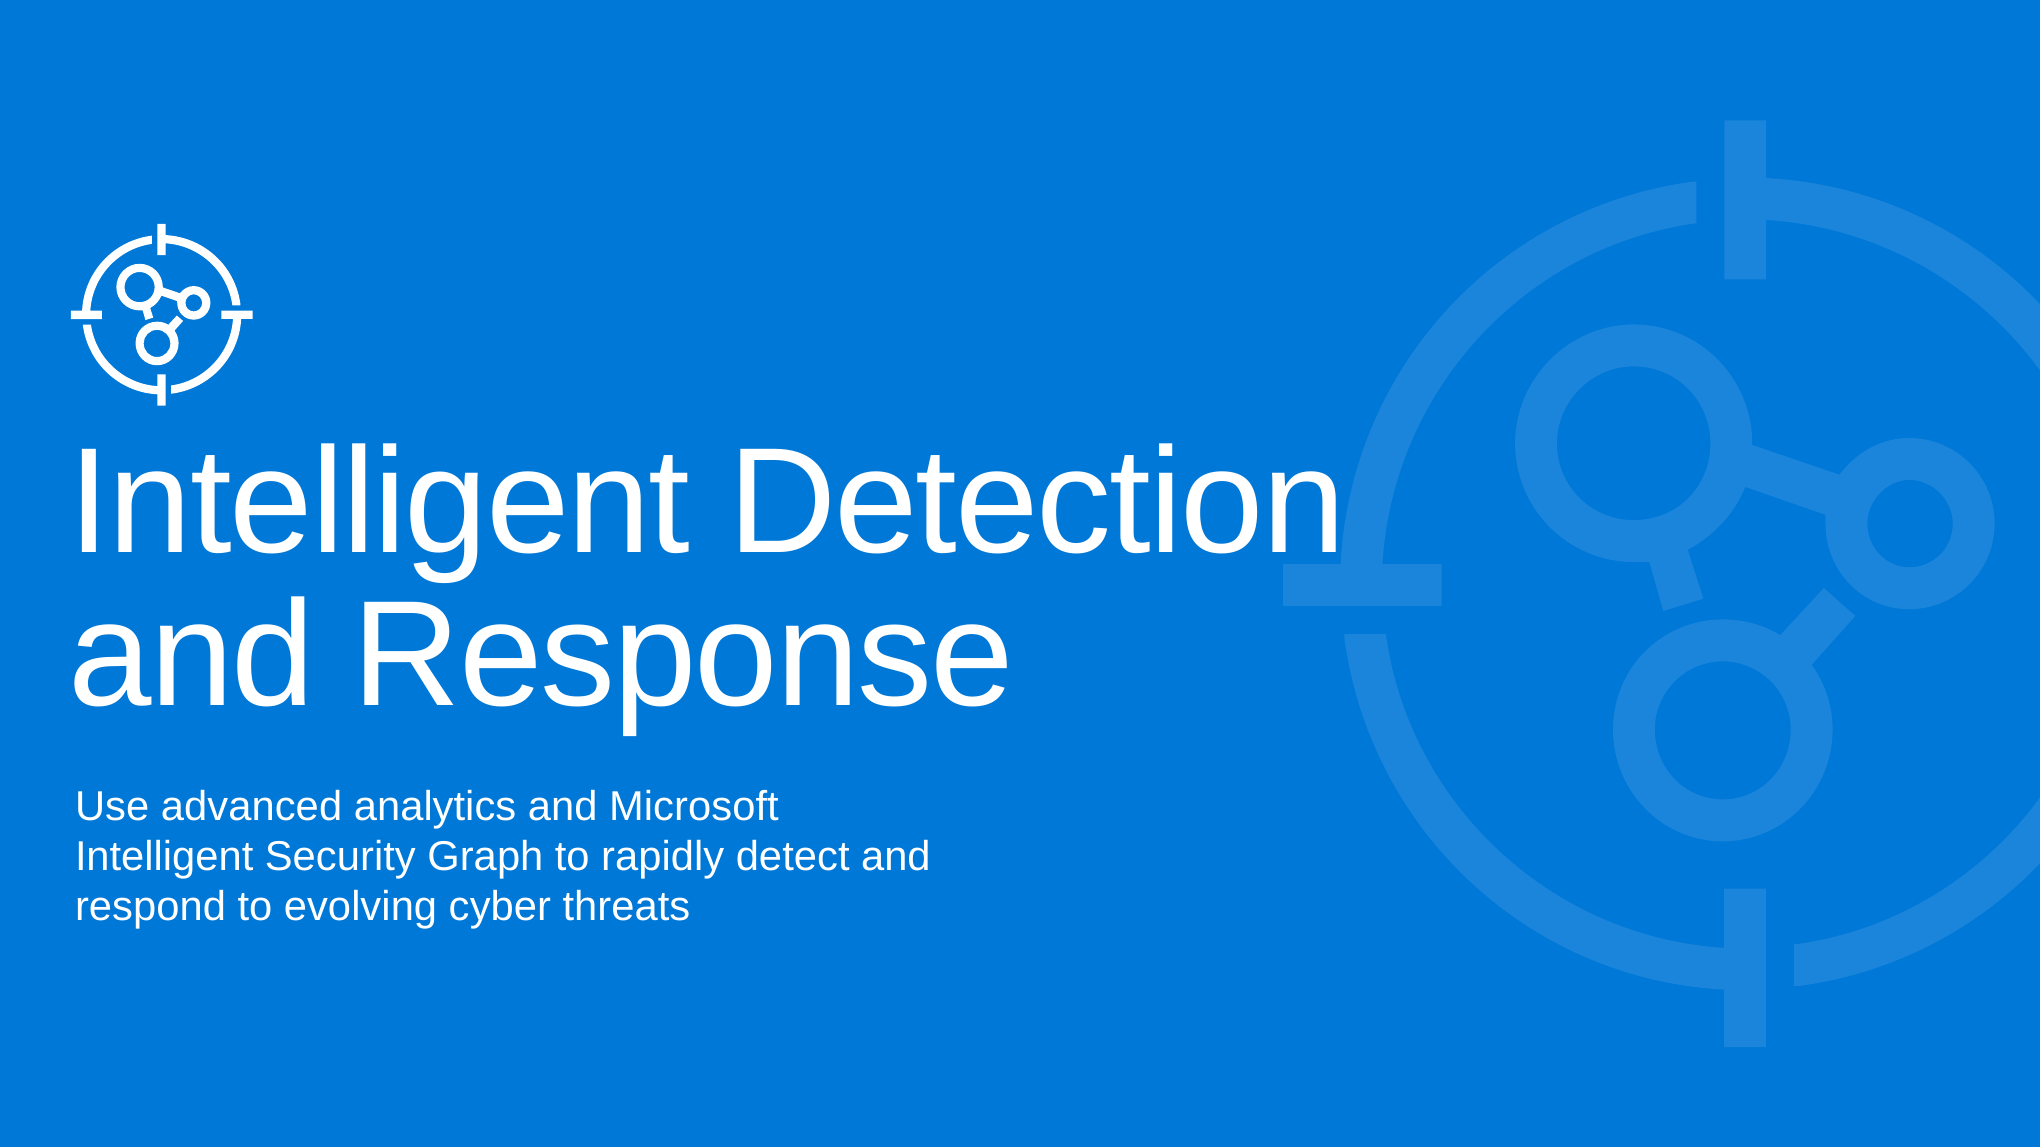

Intelligent Detection and Response
Use advanced analytics and Microsoft Intelligent Security Graph to rapidly detect and respond to evolving cyber threats